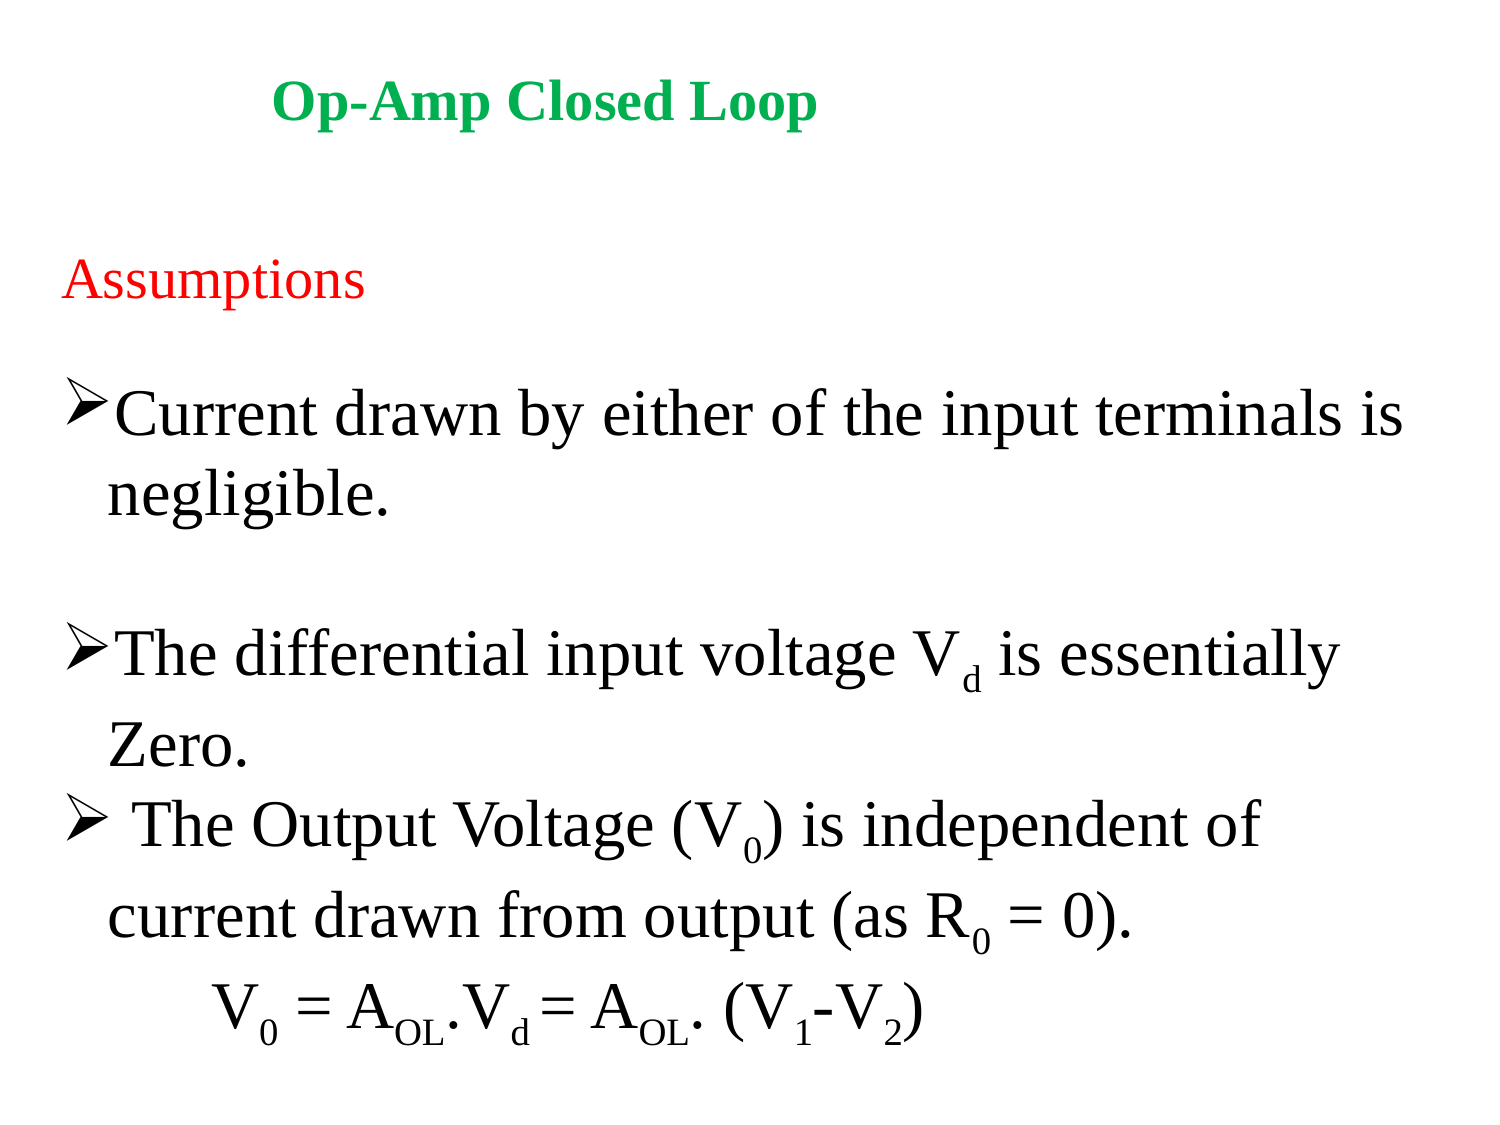

Op-Amp Closed Loop
Assumptions
Current drawn by either of the input terminals is negligible.

The differential input voltage Vd is essentially Zero.
 The Output Voltage (V0) is independent of current drawn from output (as R0 = 0).
	V0 = AOL.Vd = AOL. (V1-V2)